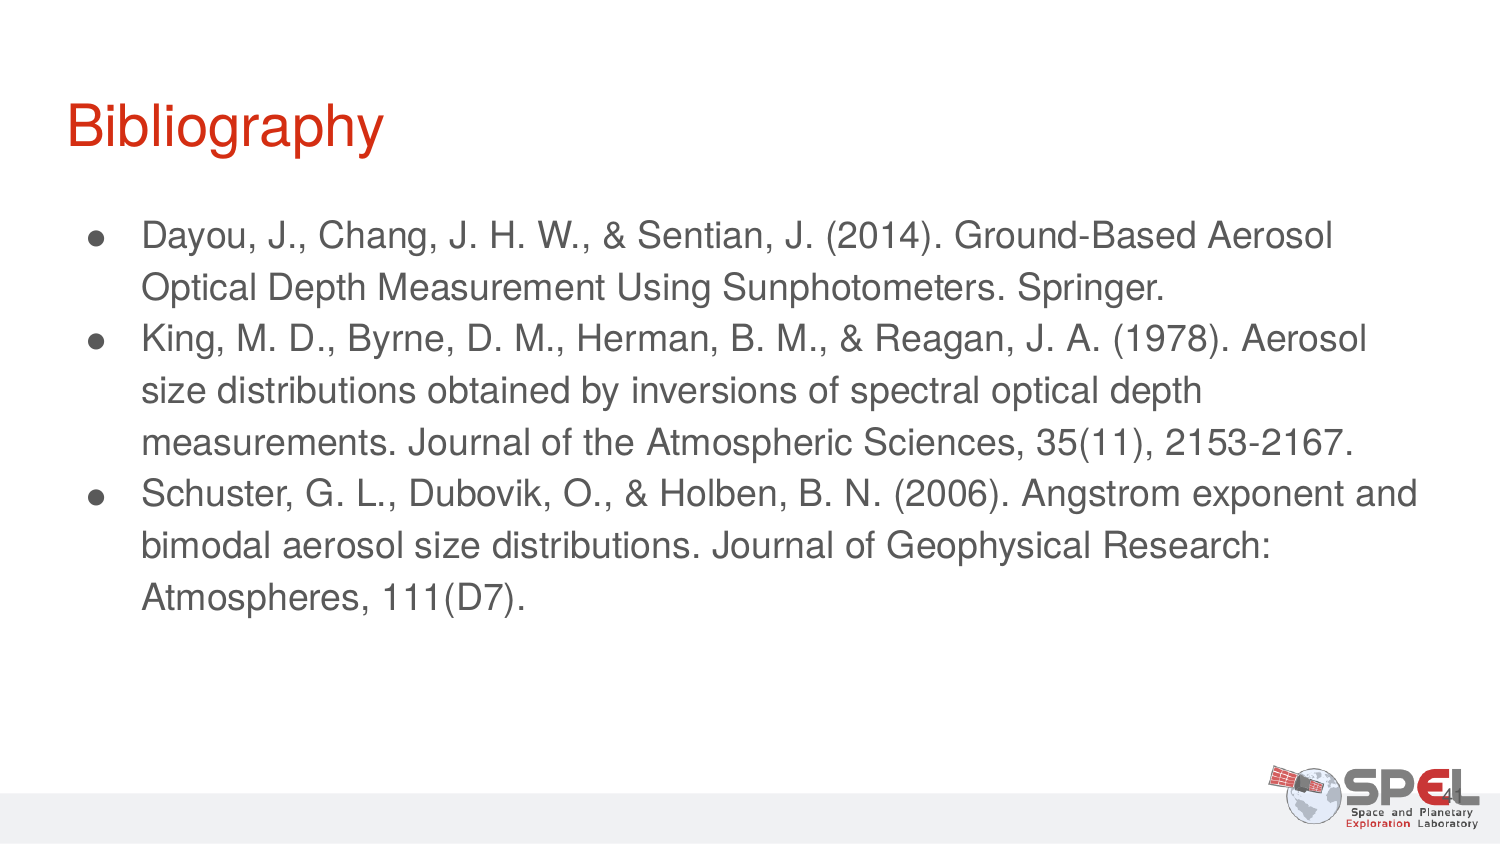

# Bibliography
Dayou, J., Chang, J. H. W., & Sentian, J. (2014). Ground-Based Aerosol Optical Depth Measurement Using Sunphotometers. Springer.
King, M. D., Byrne, D. M., Herman, B. M., & Reagan, J. A. (1978). Aerosol size distributions obtained by inversions of spectral optical depth measurements. Journal of the Atmospheric Sciences, 35(11), 2153-2167.
Schuster, G. L., Dubovik, O., & Holben, B. N. (2006). Angstrom exponent and bimodal aerosol size distributions. Journal of Geophysical Research: Atmospheres, 111(D7).
41